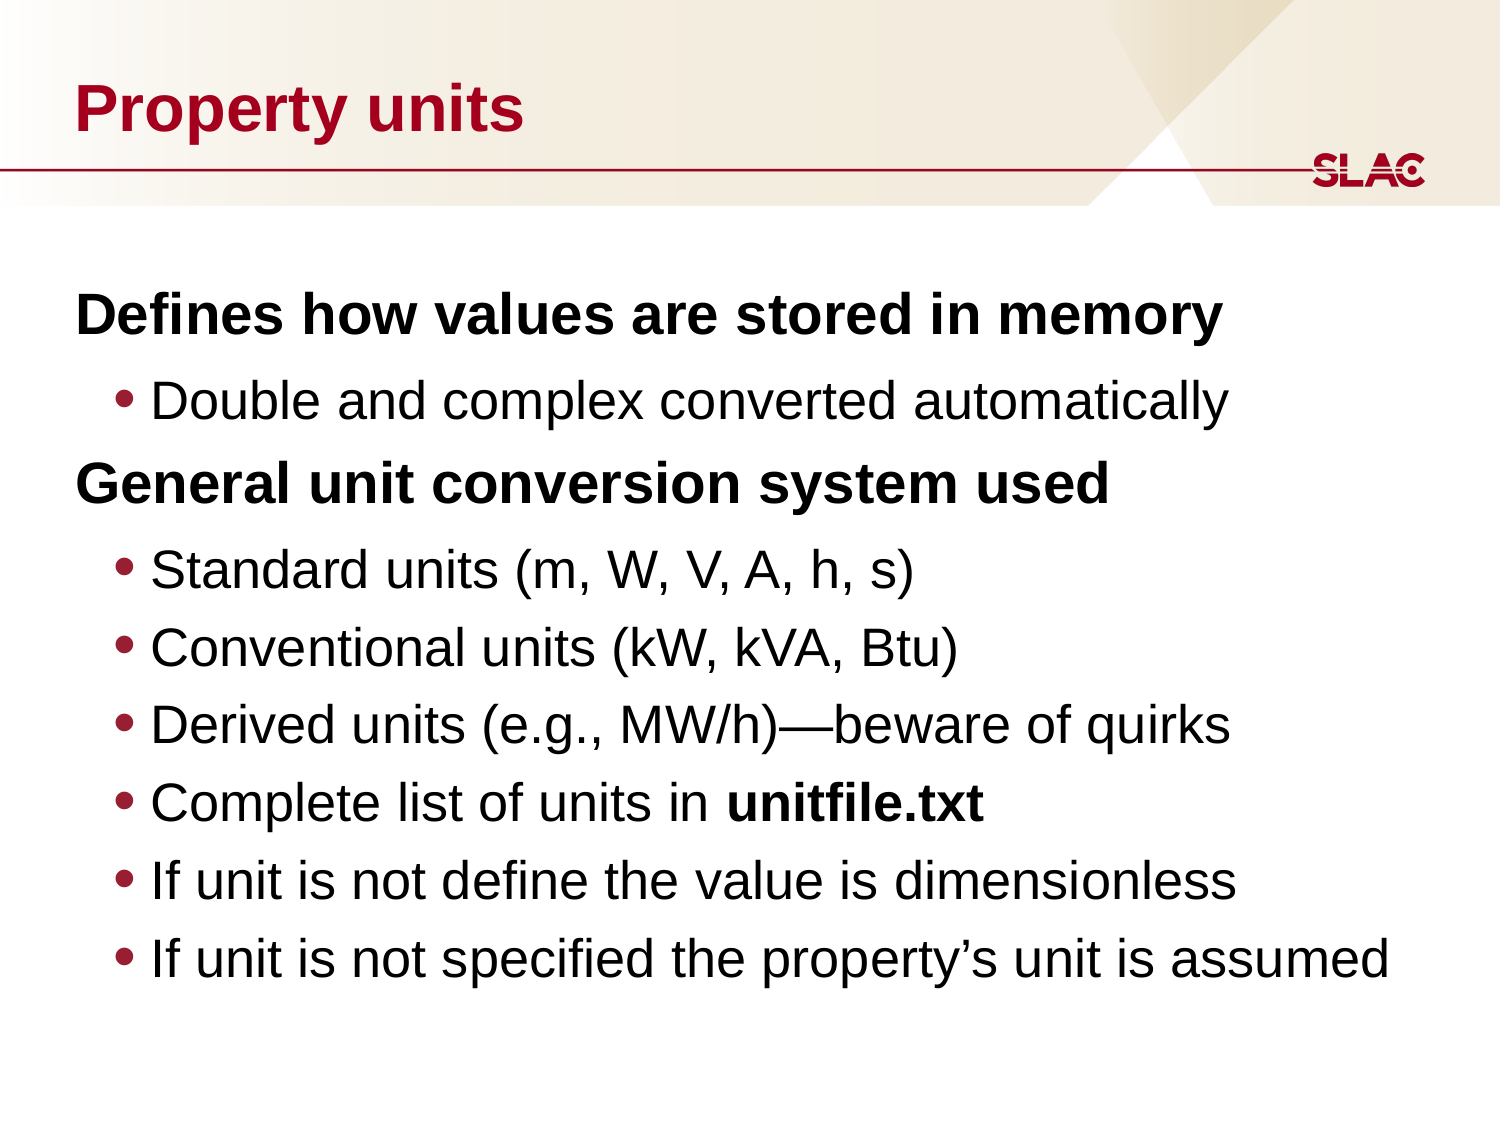

# Property units
Defines how values are stored in memory
Double and complex converted automatically
General unit conversion system used
Standard units (m, W, V, A, h, s)
Conventional units (kW, kVA, Btu)
Derived units (e.g., MW/h)—beware of quirks
Complete list of units in unitfile.txt
If unit is not define the value is dimensionless
If unit is not specified the property’s unit is assumed